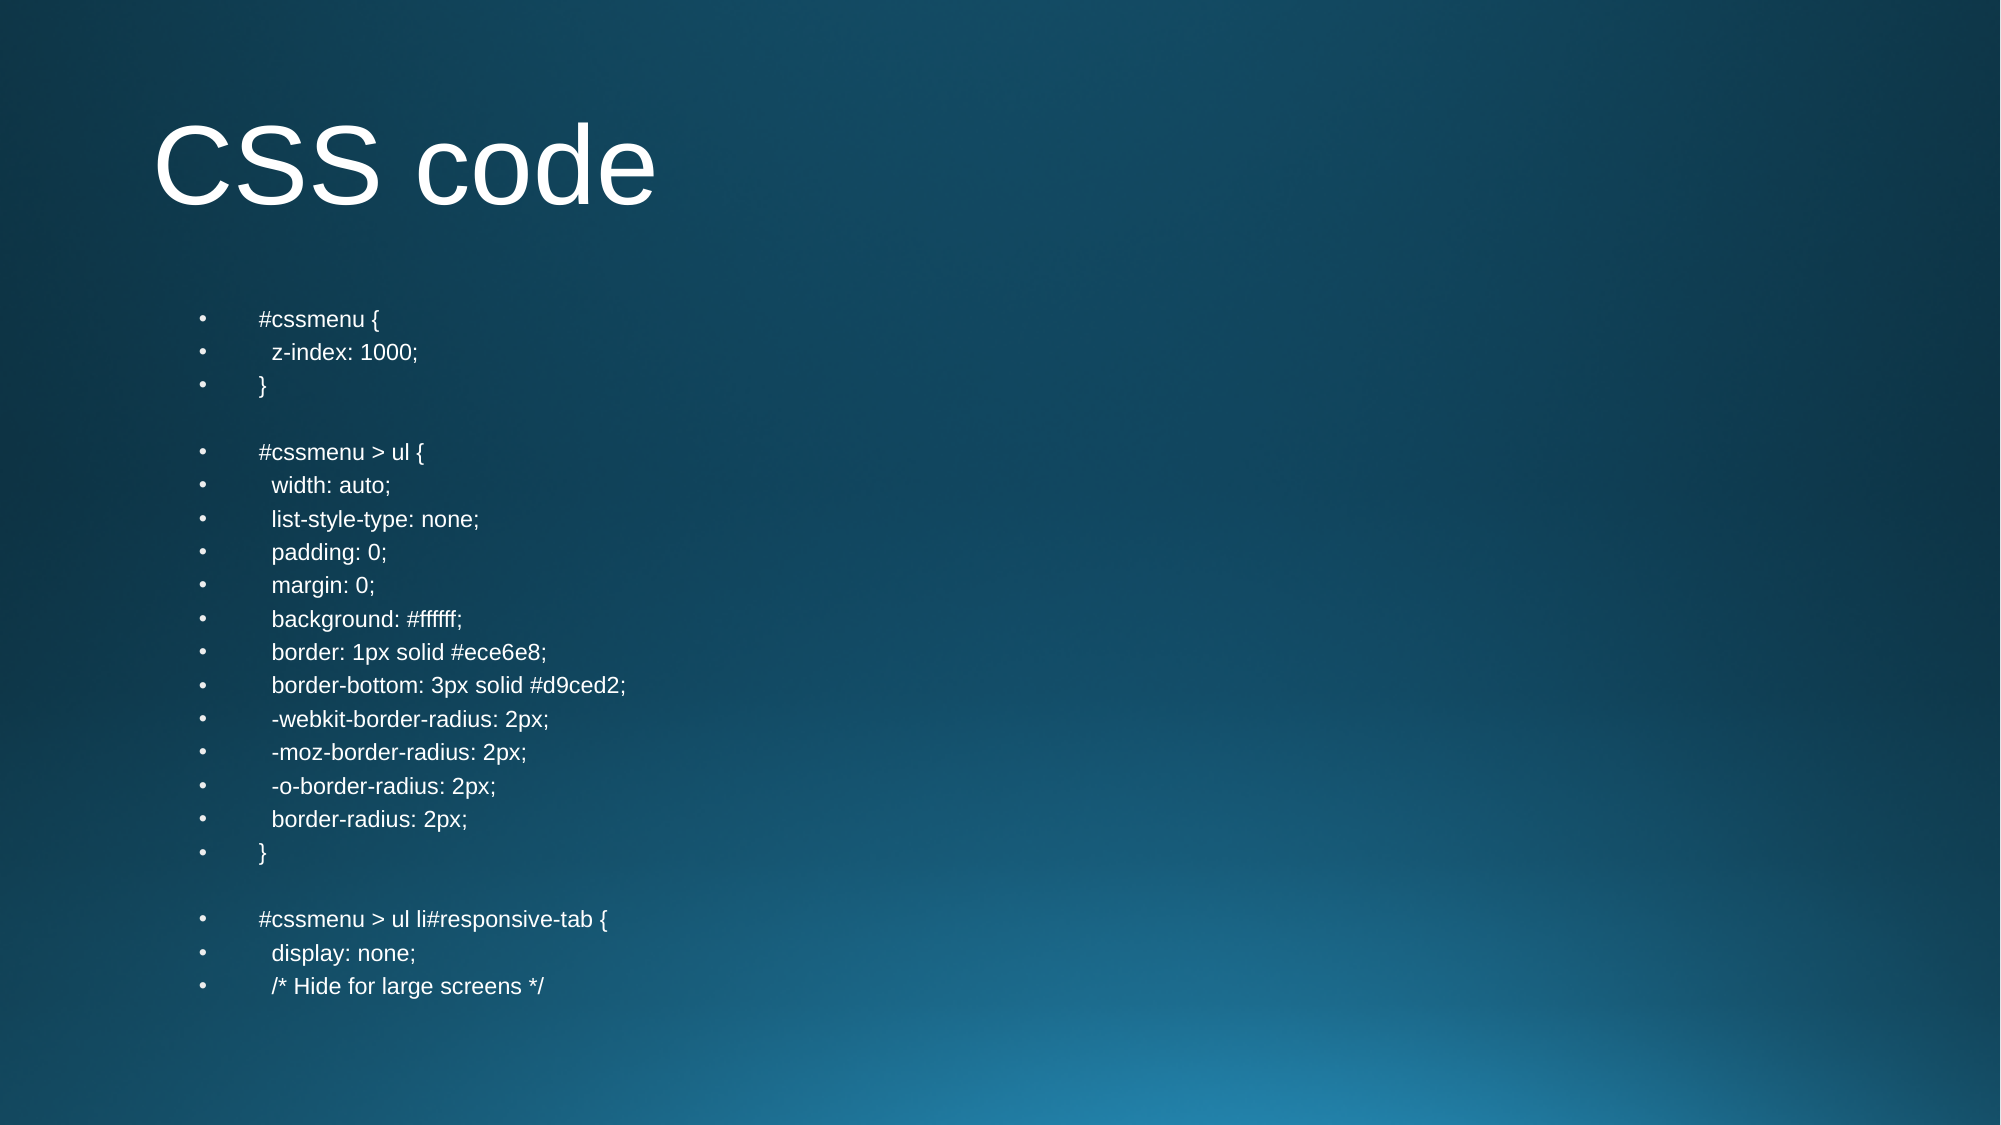

# CSS code
#cssmenu {
  z-index: 1000;
}

#cssmenu > ul {
  width: auto;
  list-style-type: none;
  padding: 0;
  margin: 0;
  background: #ffffff;
  border: 1px solid #ece6e8;
  border-bottom: 3px solid #d9ced2;
  -webkit-border-radius: 2px;
  -moz-border-radius: 2px;
  -o-border-radius: 2px;
  border-radius: 2px;
}

#cssmenu > ul li#responsive-tab {
  display: none;
  /* Hide for large screens */